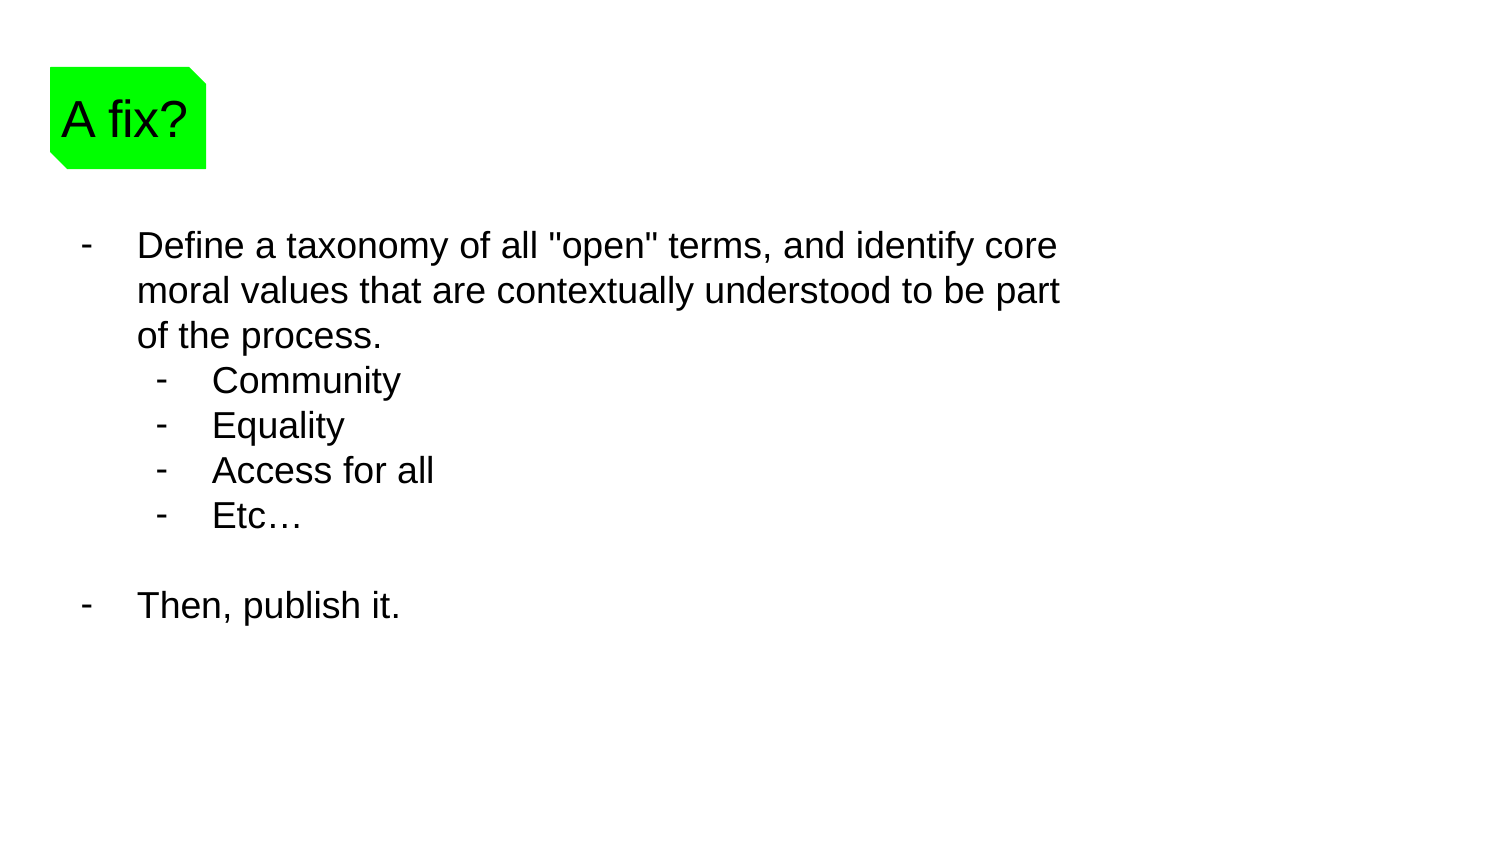

# A fix?
Define a taxonomy of all "open" terms, and identify core moral values that are contextually understood to be part of the process.
Community
Equality
Access for all
Etc…

Then, publish it.